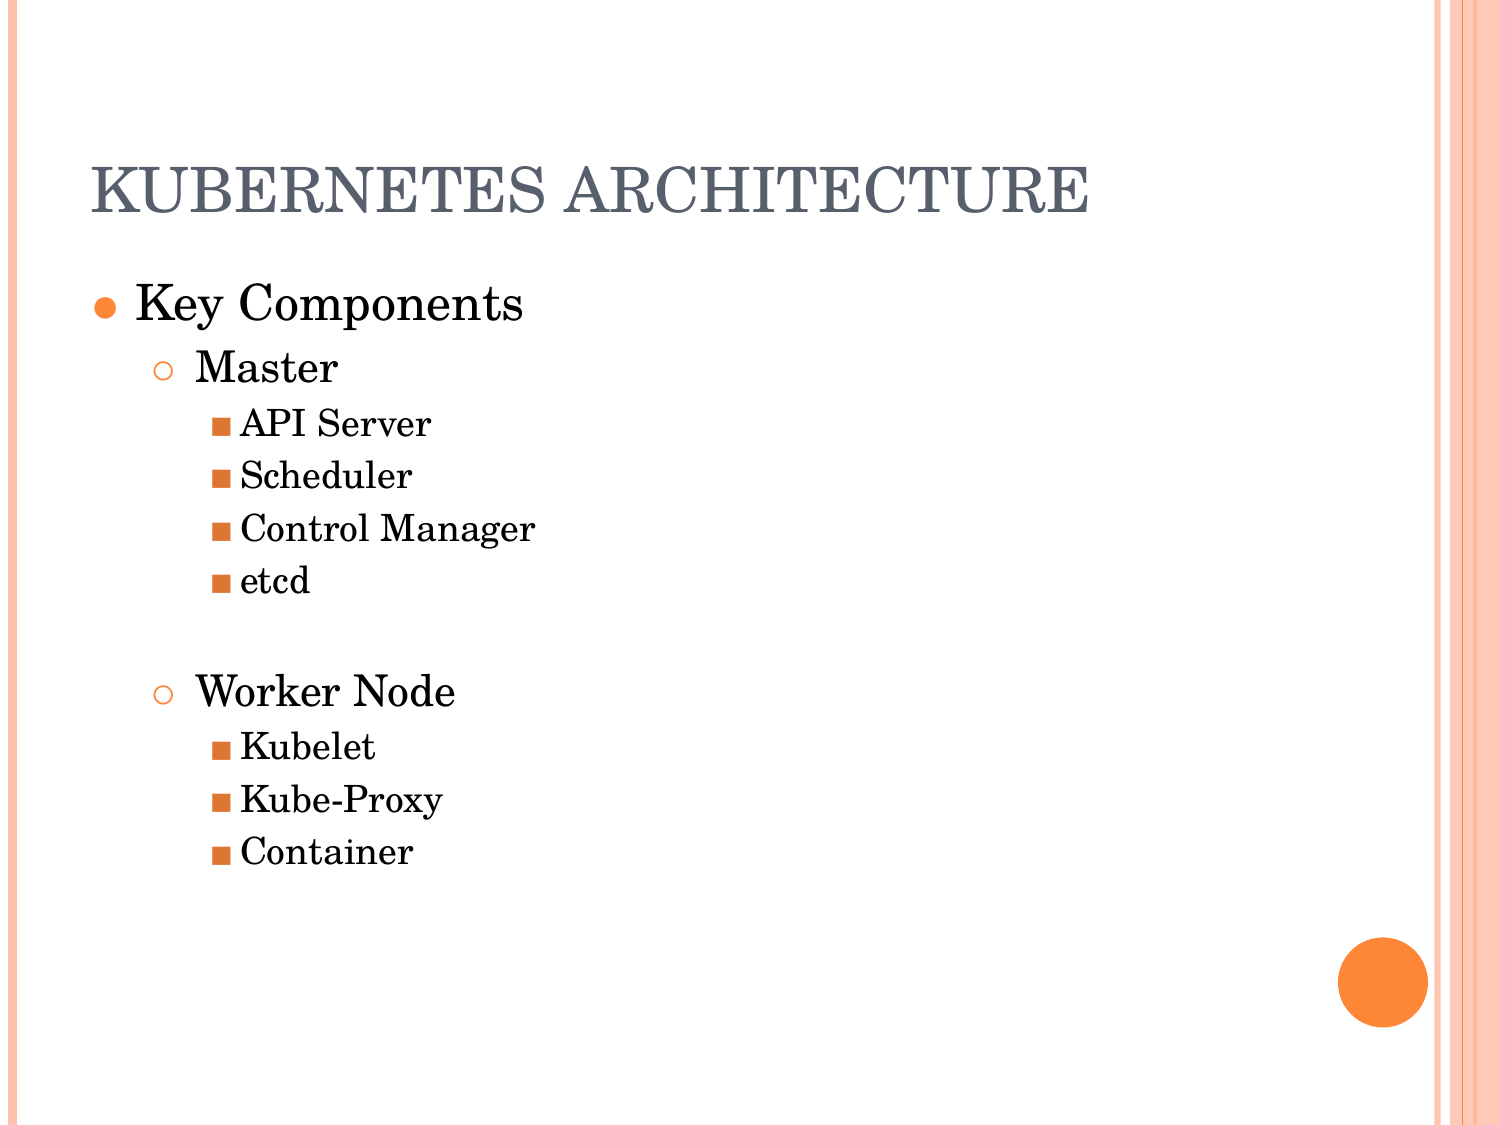

# Kubernetes Architecture
Key Components
Master
API Server
Scheduler
Control Manager
etcd

Worker Node
Kubelet
Kube-Proxy
Container